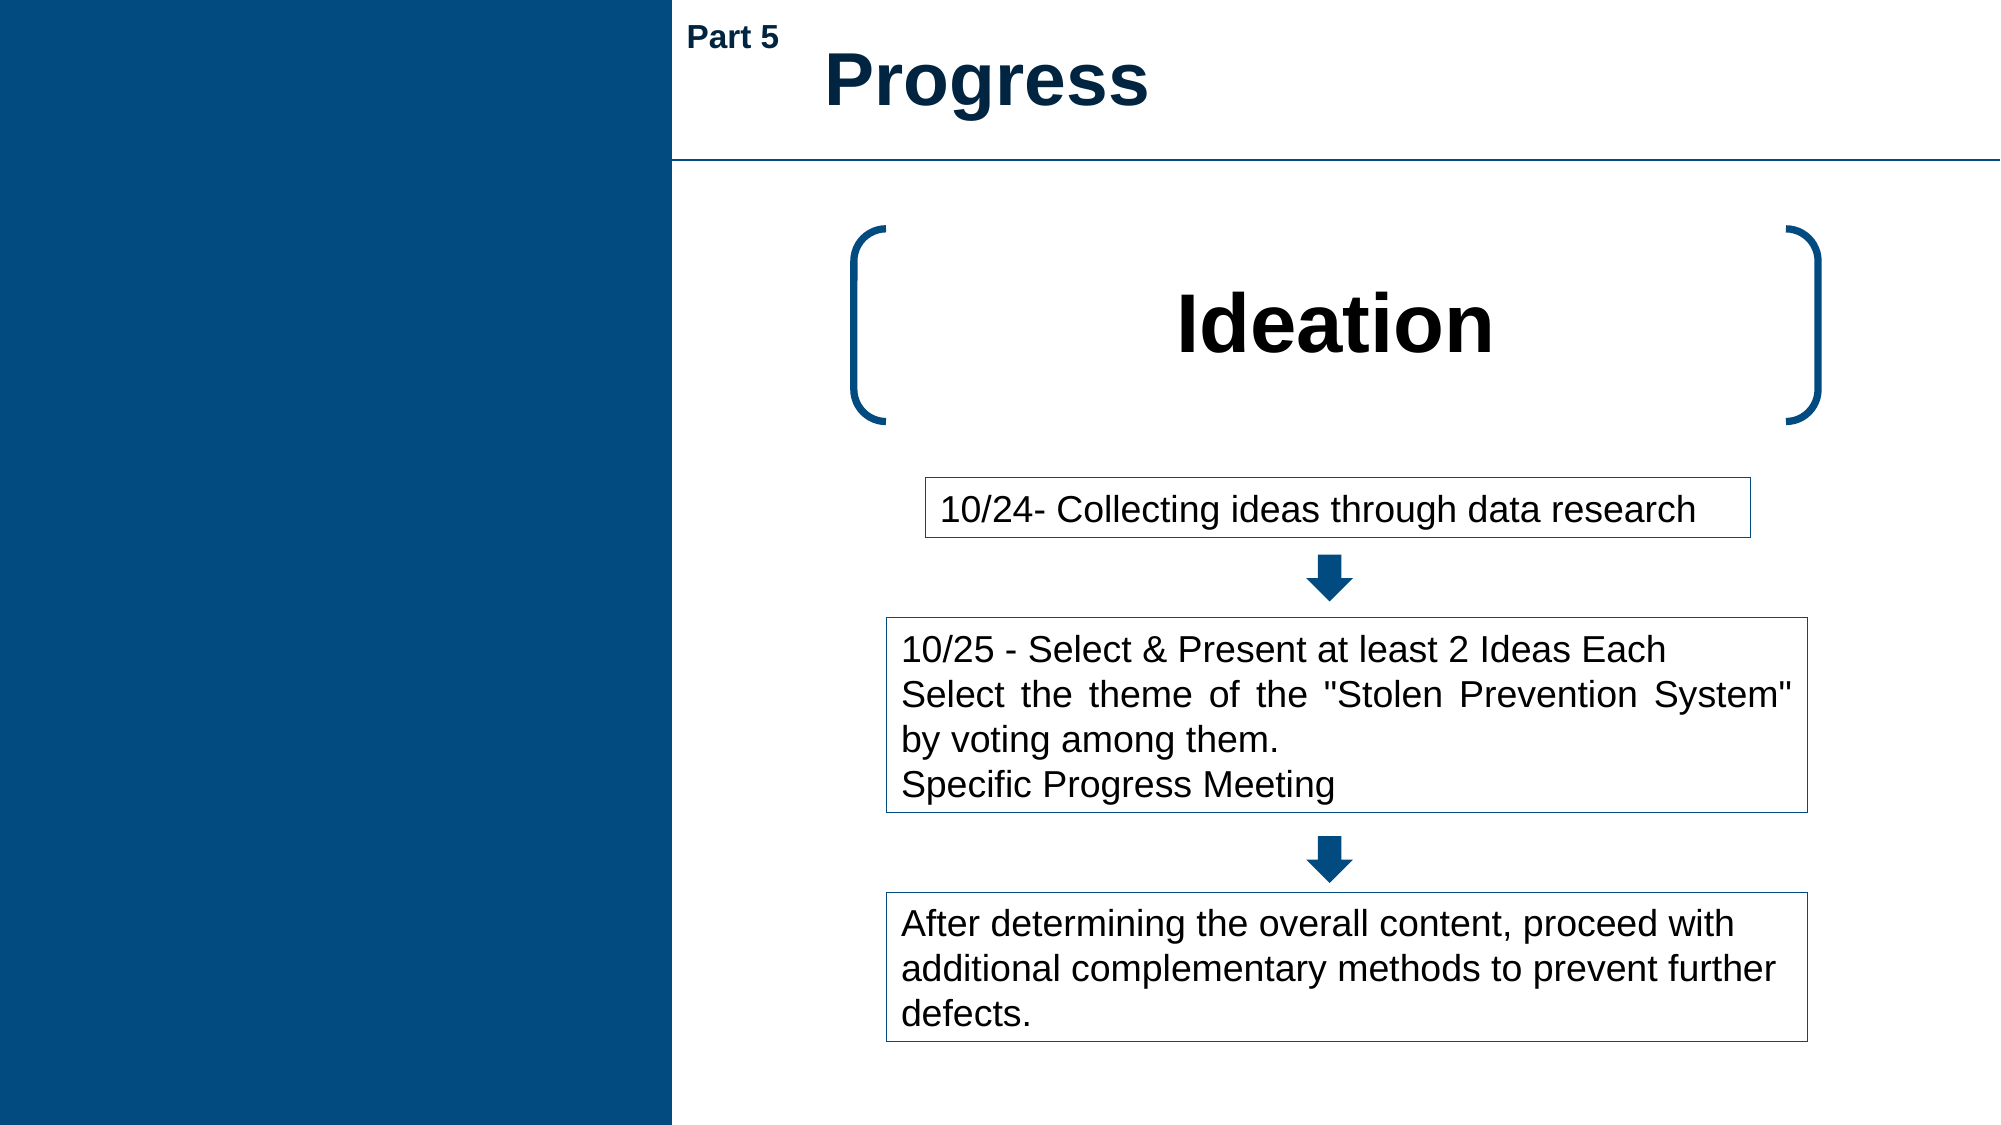

Part 5
Progress

Ideation

10/24- Collecting ideas through data research

10/25 - Select & Present at least 2 Ideas Each
Select the theme of the "Stolen Prevention System" by voting among them.
Specific Progress Meeting

After determining the overall content, proceed with additional complementary methods to prevent further defects.